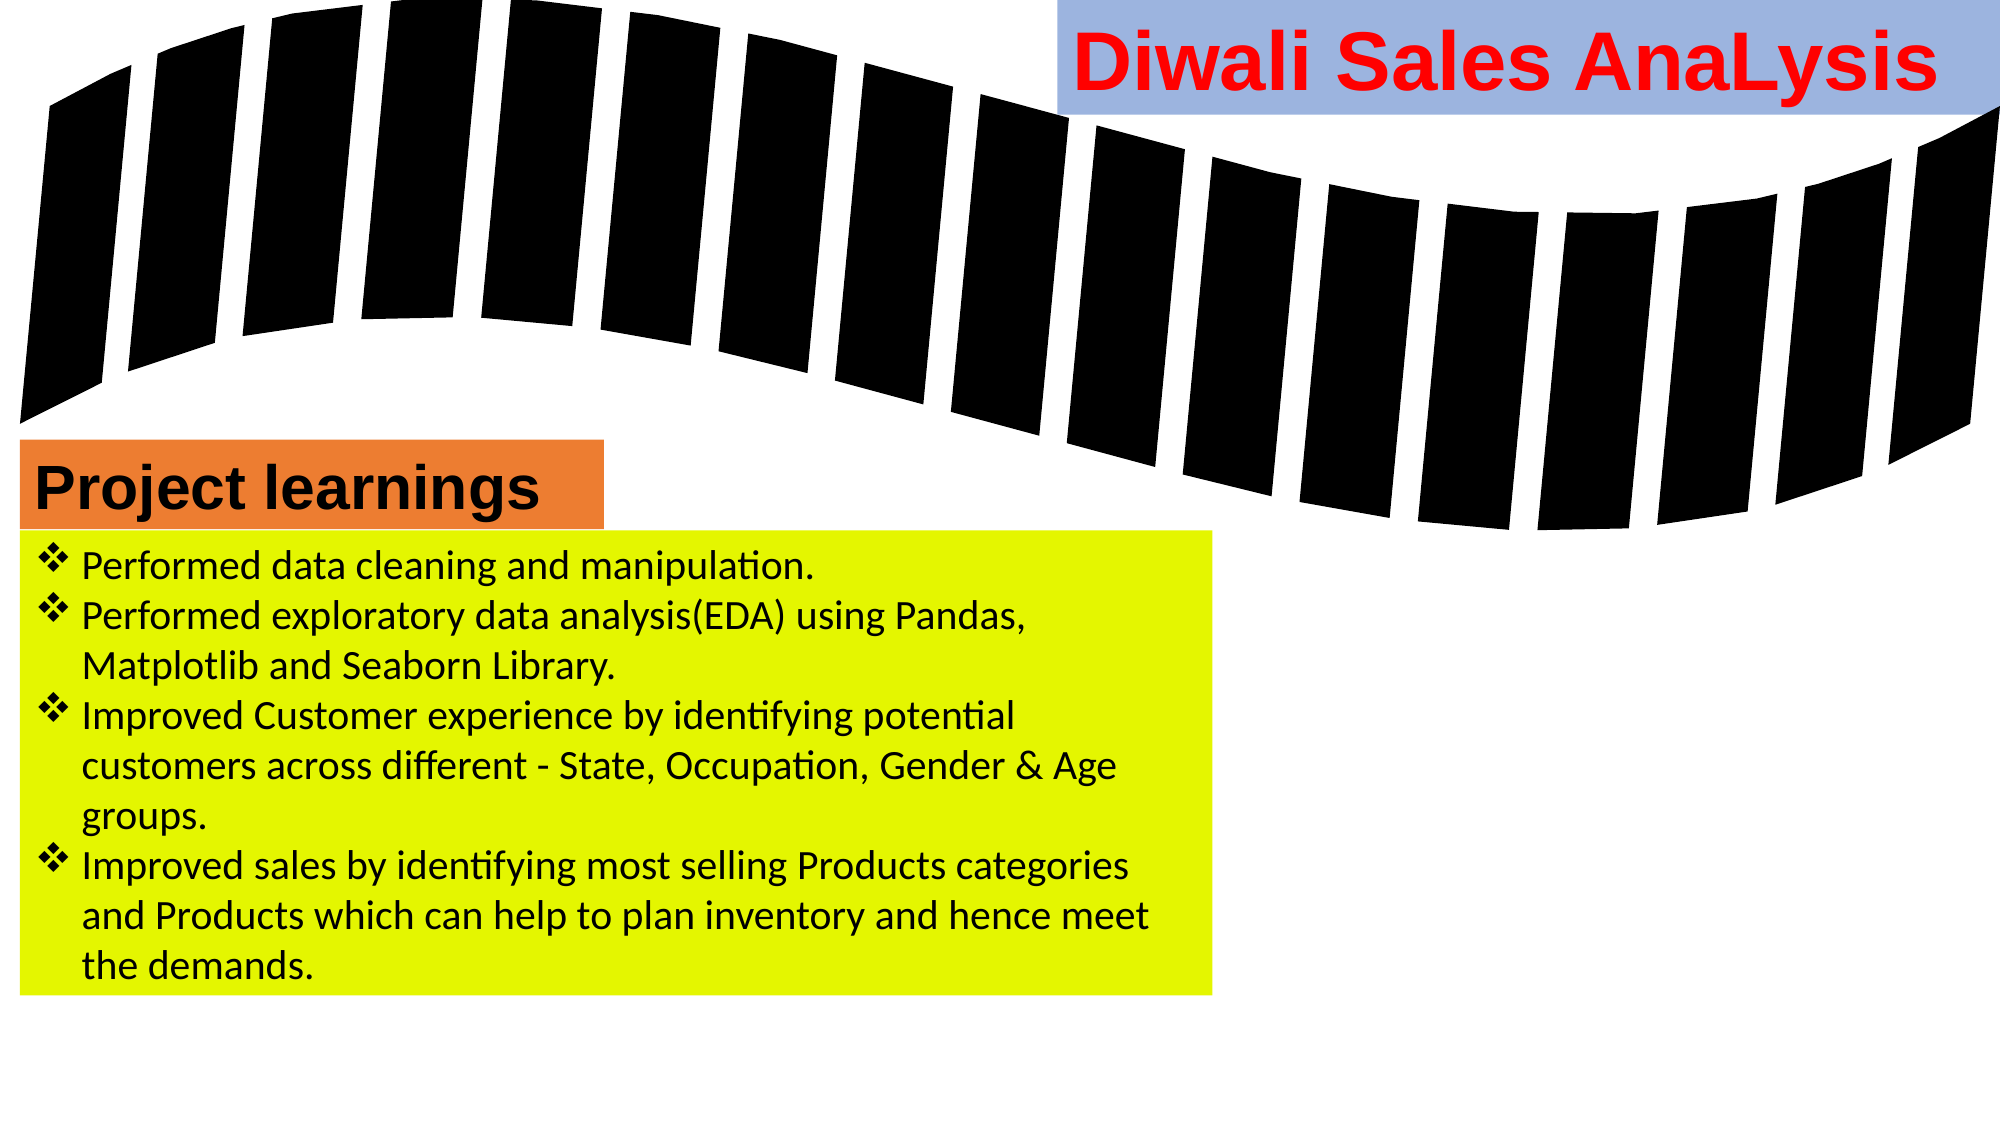

-----------------
Diwali Sales AnaLysis
Project learnings
Performed data cleaning and manipulation.
Performed exploratory data analysis(EDA) using Pandas, Matplotlib and Seaborn Library.
Improved Customer experience by identifying potential customers across different - State, Occupation, Gender & Age groups.
Improved sales by identifying most selling Products categories and Products which can help to plan inventory and hence meet the demands.